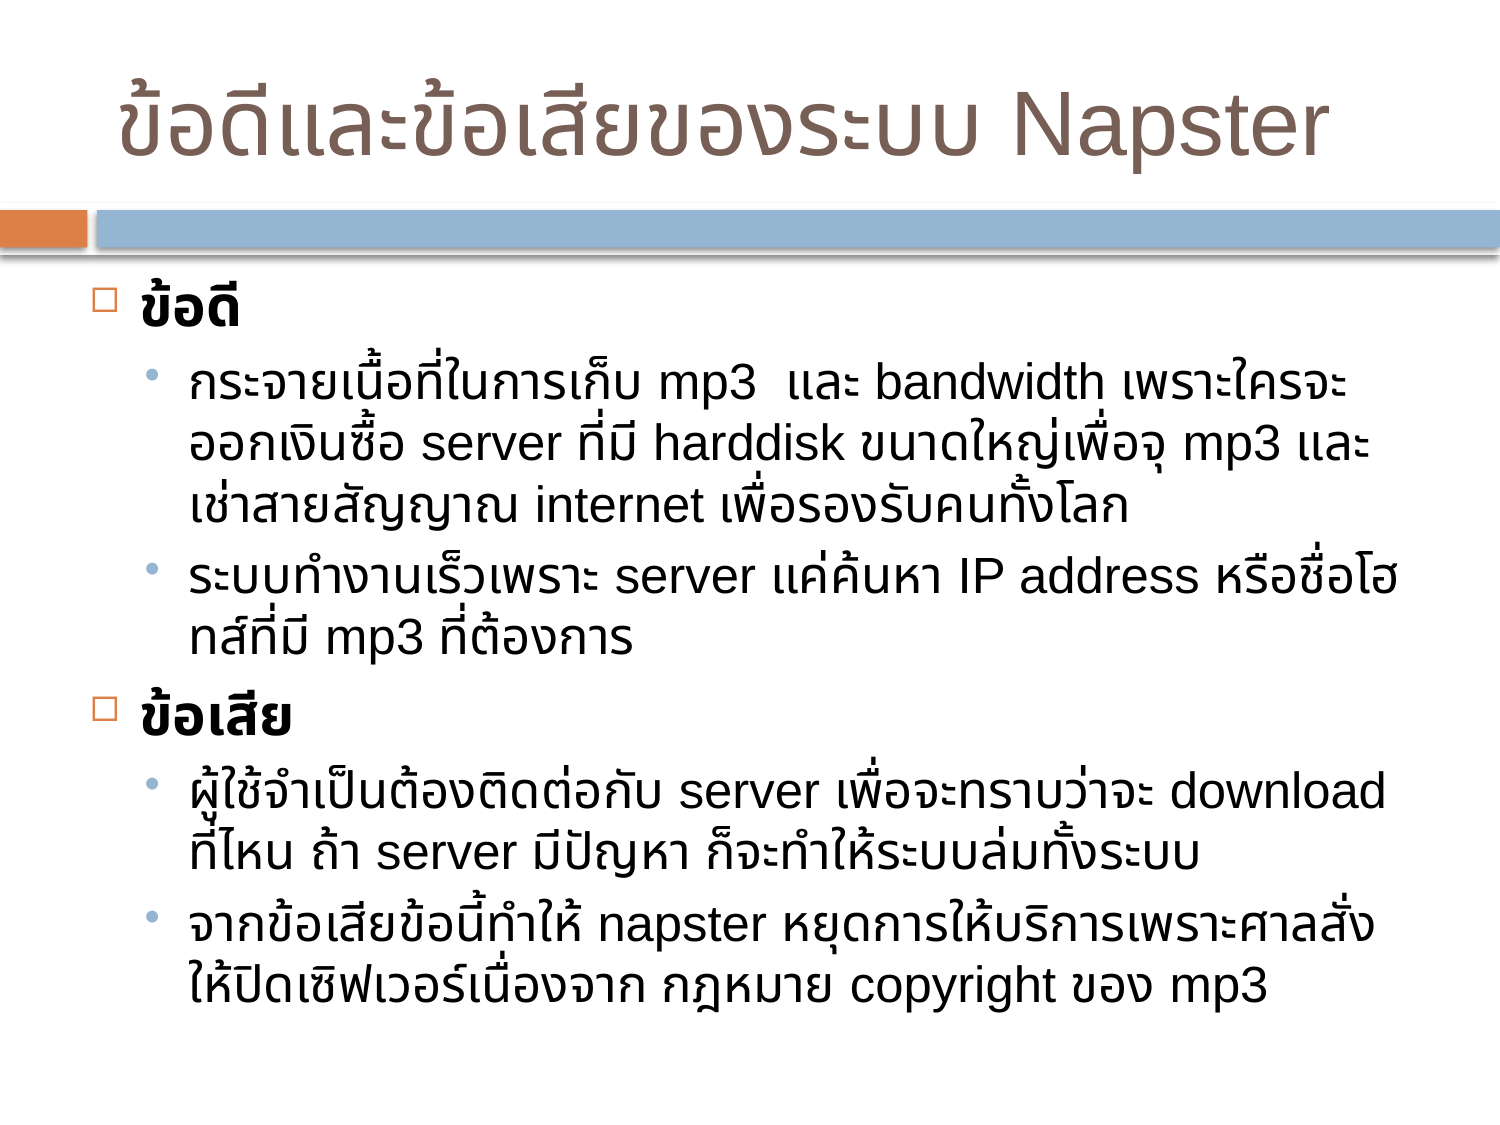

# ข้อดีและข้อเสียของระบบ Napster
ข้อดี
กระจายเนื้อที่ในการเก็บ mp3  และ bandwidth เพราะใครจะออกเงินซื้อ server ที่มี harddisk ขนาดใหญ่เพื่อจุ mp3 และเช่าสายสัญญาณ internet เพื่อรองรับคนทั้งโลก
ระบบทำงานเร็วเพราะ server แค่ค้นหา IP address หรือชื่อโฮทส์ที่มี mp3 ที่ต้องการ
ข้อเสีย
ผู้ใช้จำเป็นต้องติดต่อกับ server เพื่อจะทราบว่าจะ download ที่ไหน ถ้า server มีปัญหา ก็จะทำให้ระบบล่มทั้งระบบ
จากข้อเสียข้อนี้ทำให้ napster หยุดการให้บริการเพราะศาลสั่งให้ปิดเซิฟเวอร์เนื่องจาก กฎหมาย copyright ของ mp3